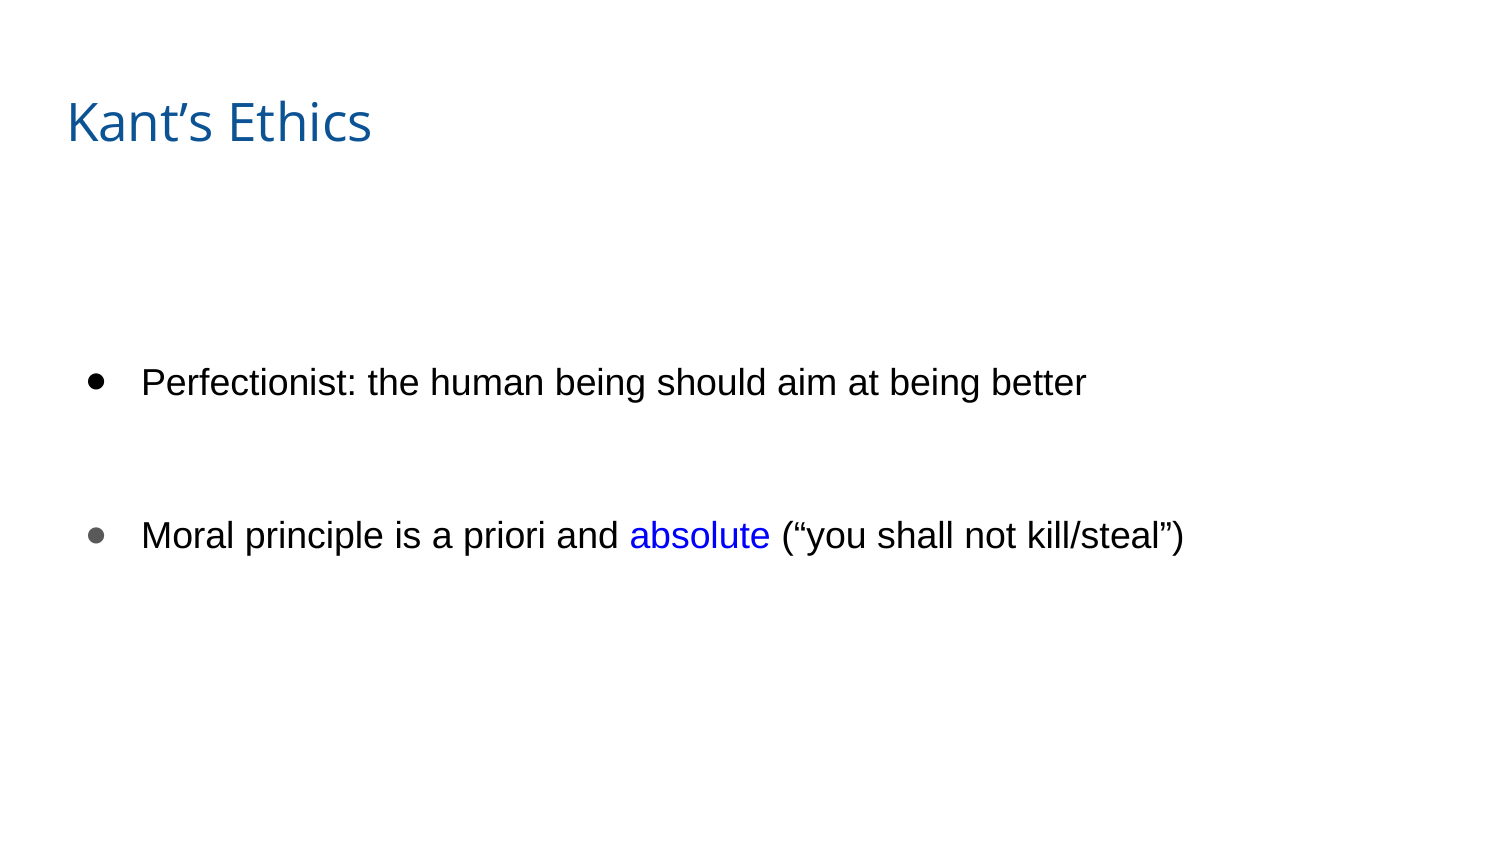

# Kant’s Ethics

Perfectionist: the human being should aim at being better

Moral principle is a priori and absolute (“you shall not kill/steal”)